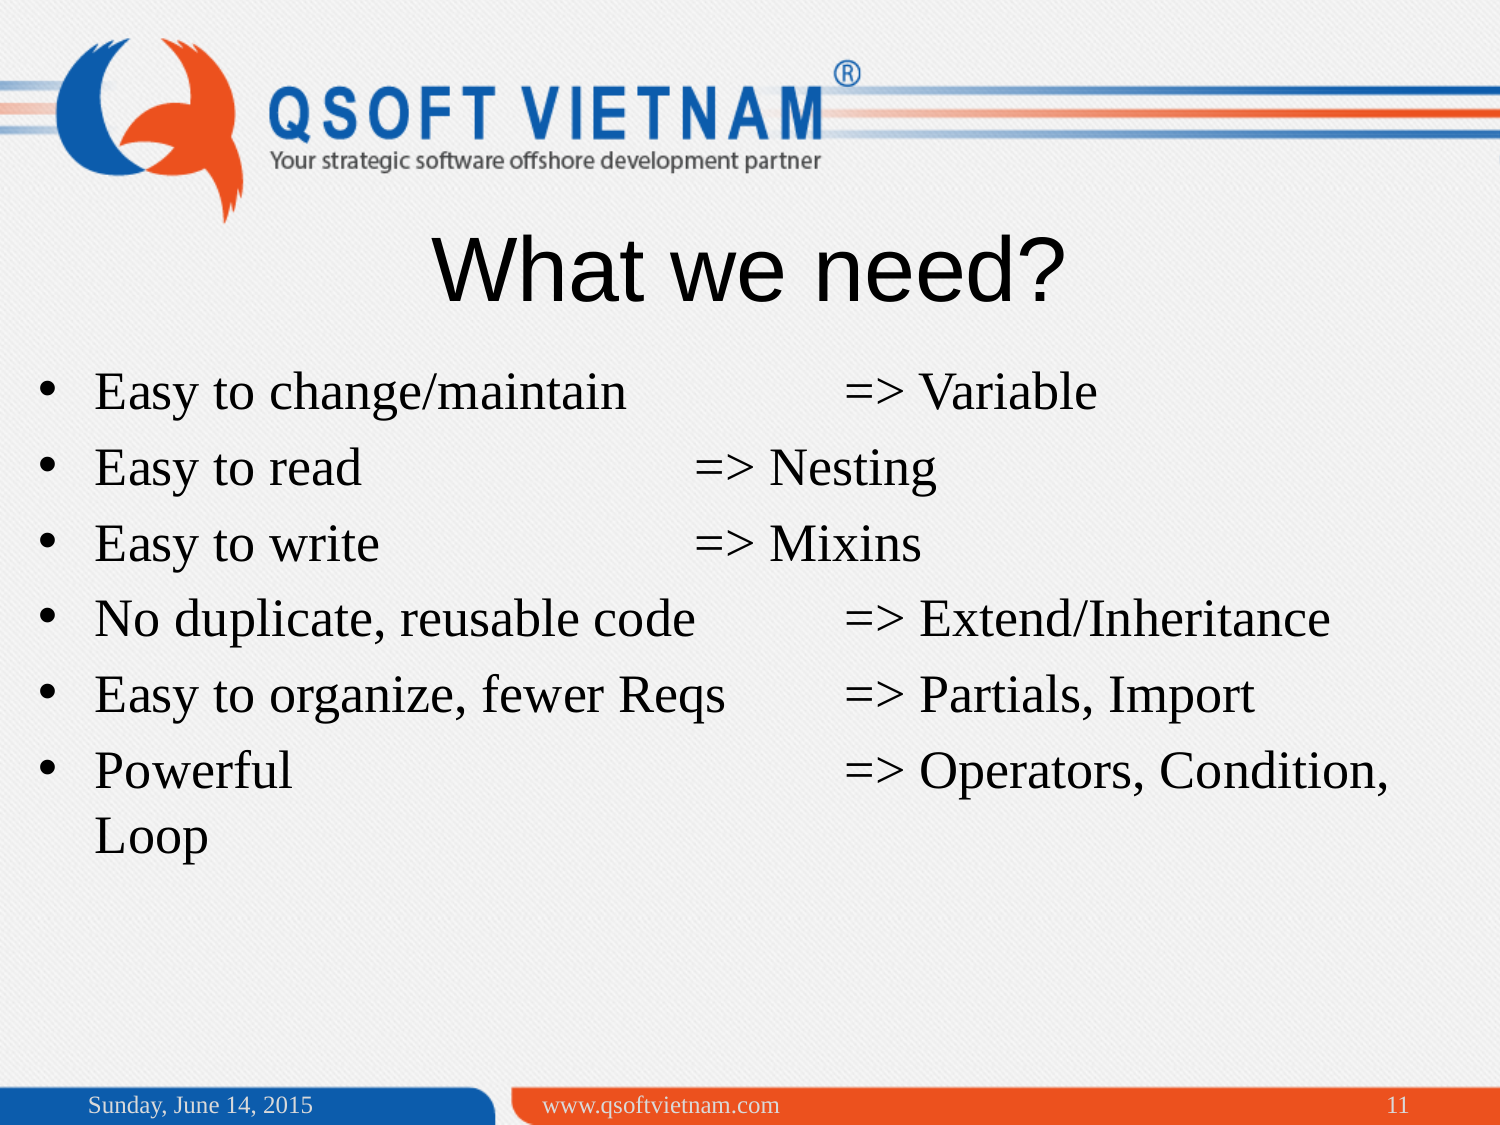

# What we need?
Easy to change/maintain		=> Variable
Easy to read		  	=> Nesting
Easy to write		  	=> Mixins
No duplicate, reusable code 	=> Extend/Inheritance
Easy to organize, fewer Reqs	=> Partials, Import
Powerful			   	=> Operators, Condition, Loop
Sunday, June 14, 2015
www.qsoftvietnam.com
11